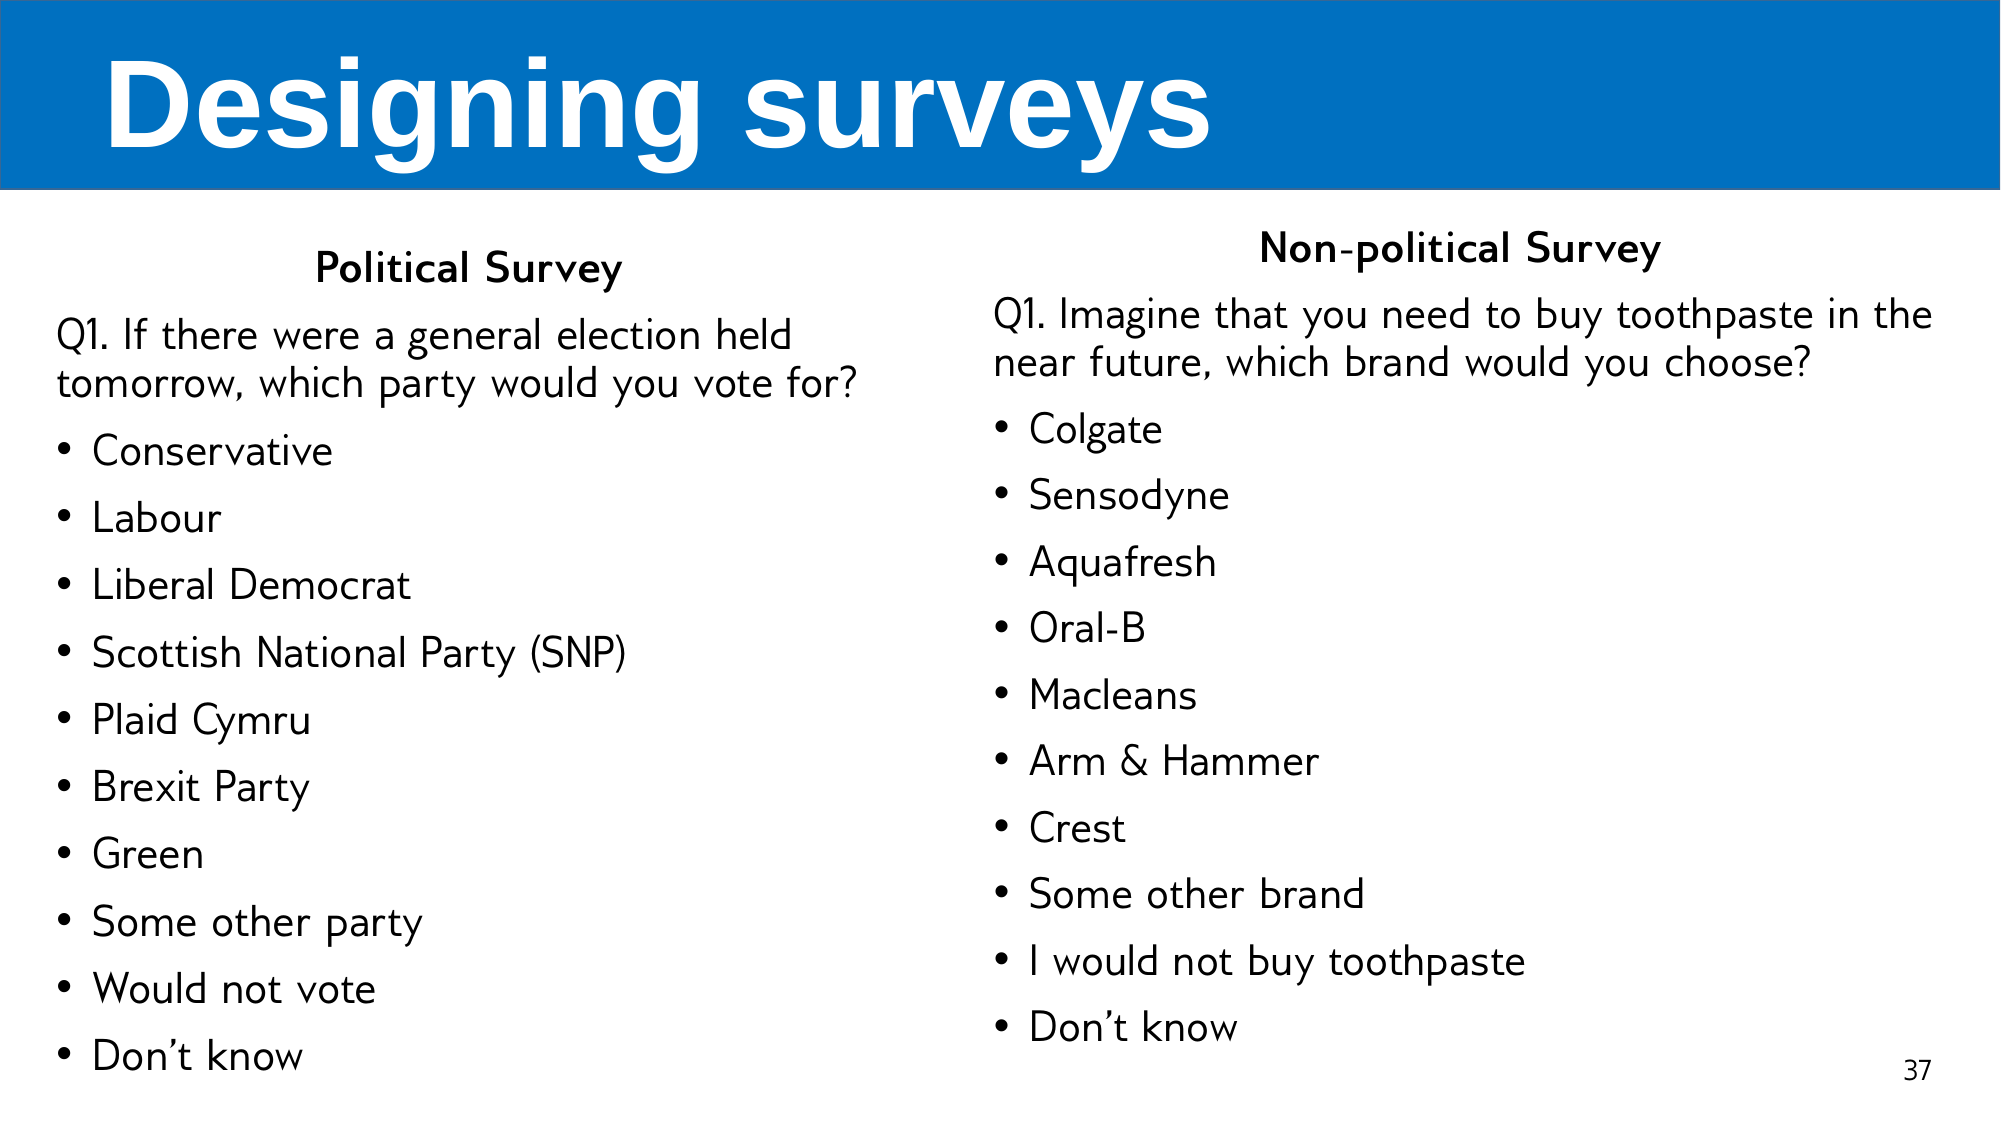

# Designing surveys
Non-political Survey
Q1. Imagine that you need to buy toothpaste in the near future, which brand would you choose?
Colgate
Sensodyne
Aquafresh
Oral-B
Macleans
Arm & Hammer
Crest
Some other brand
I would not buy toothpaste
Don’t know
Political Survey
Q1. If there were a general election held tomorrow, which party would you vote for?
Conservative
Labour
Liberal Democrat
Scottish National Party (SNP)
Plaid Cymru
Brexit Party
Green
Some other party
Would not vote
Don’t know
37